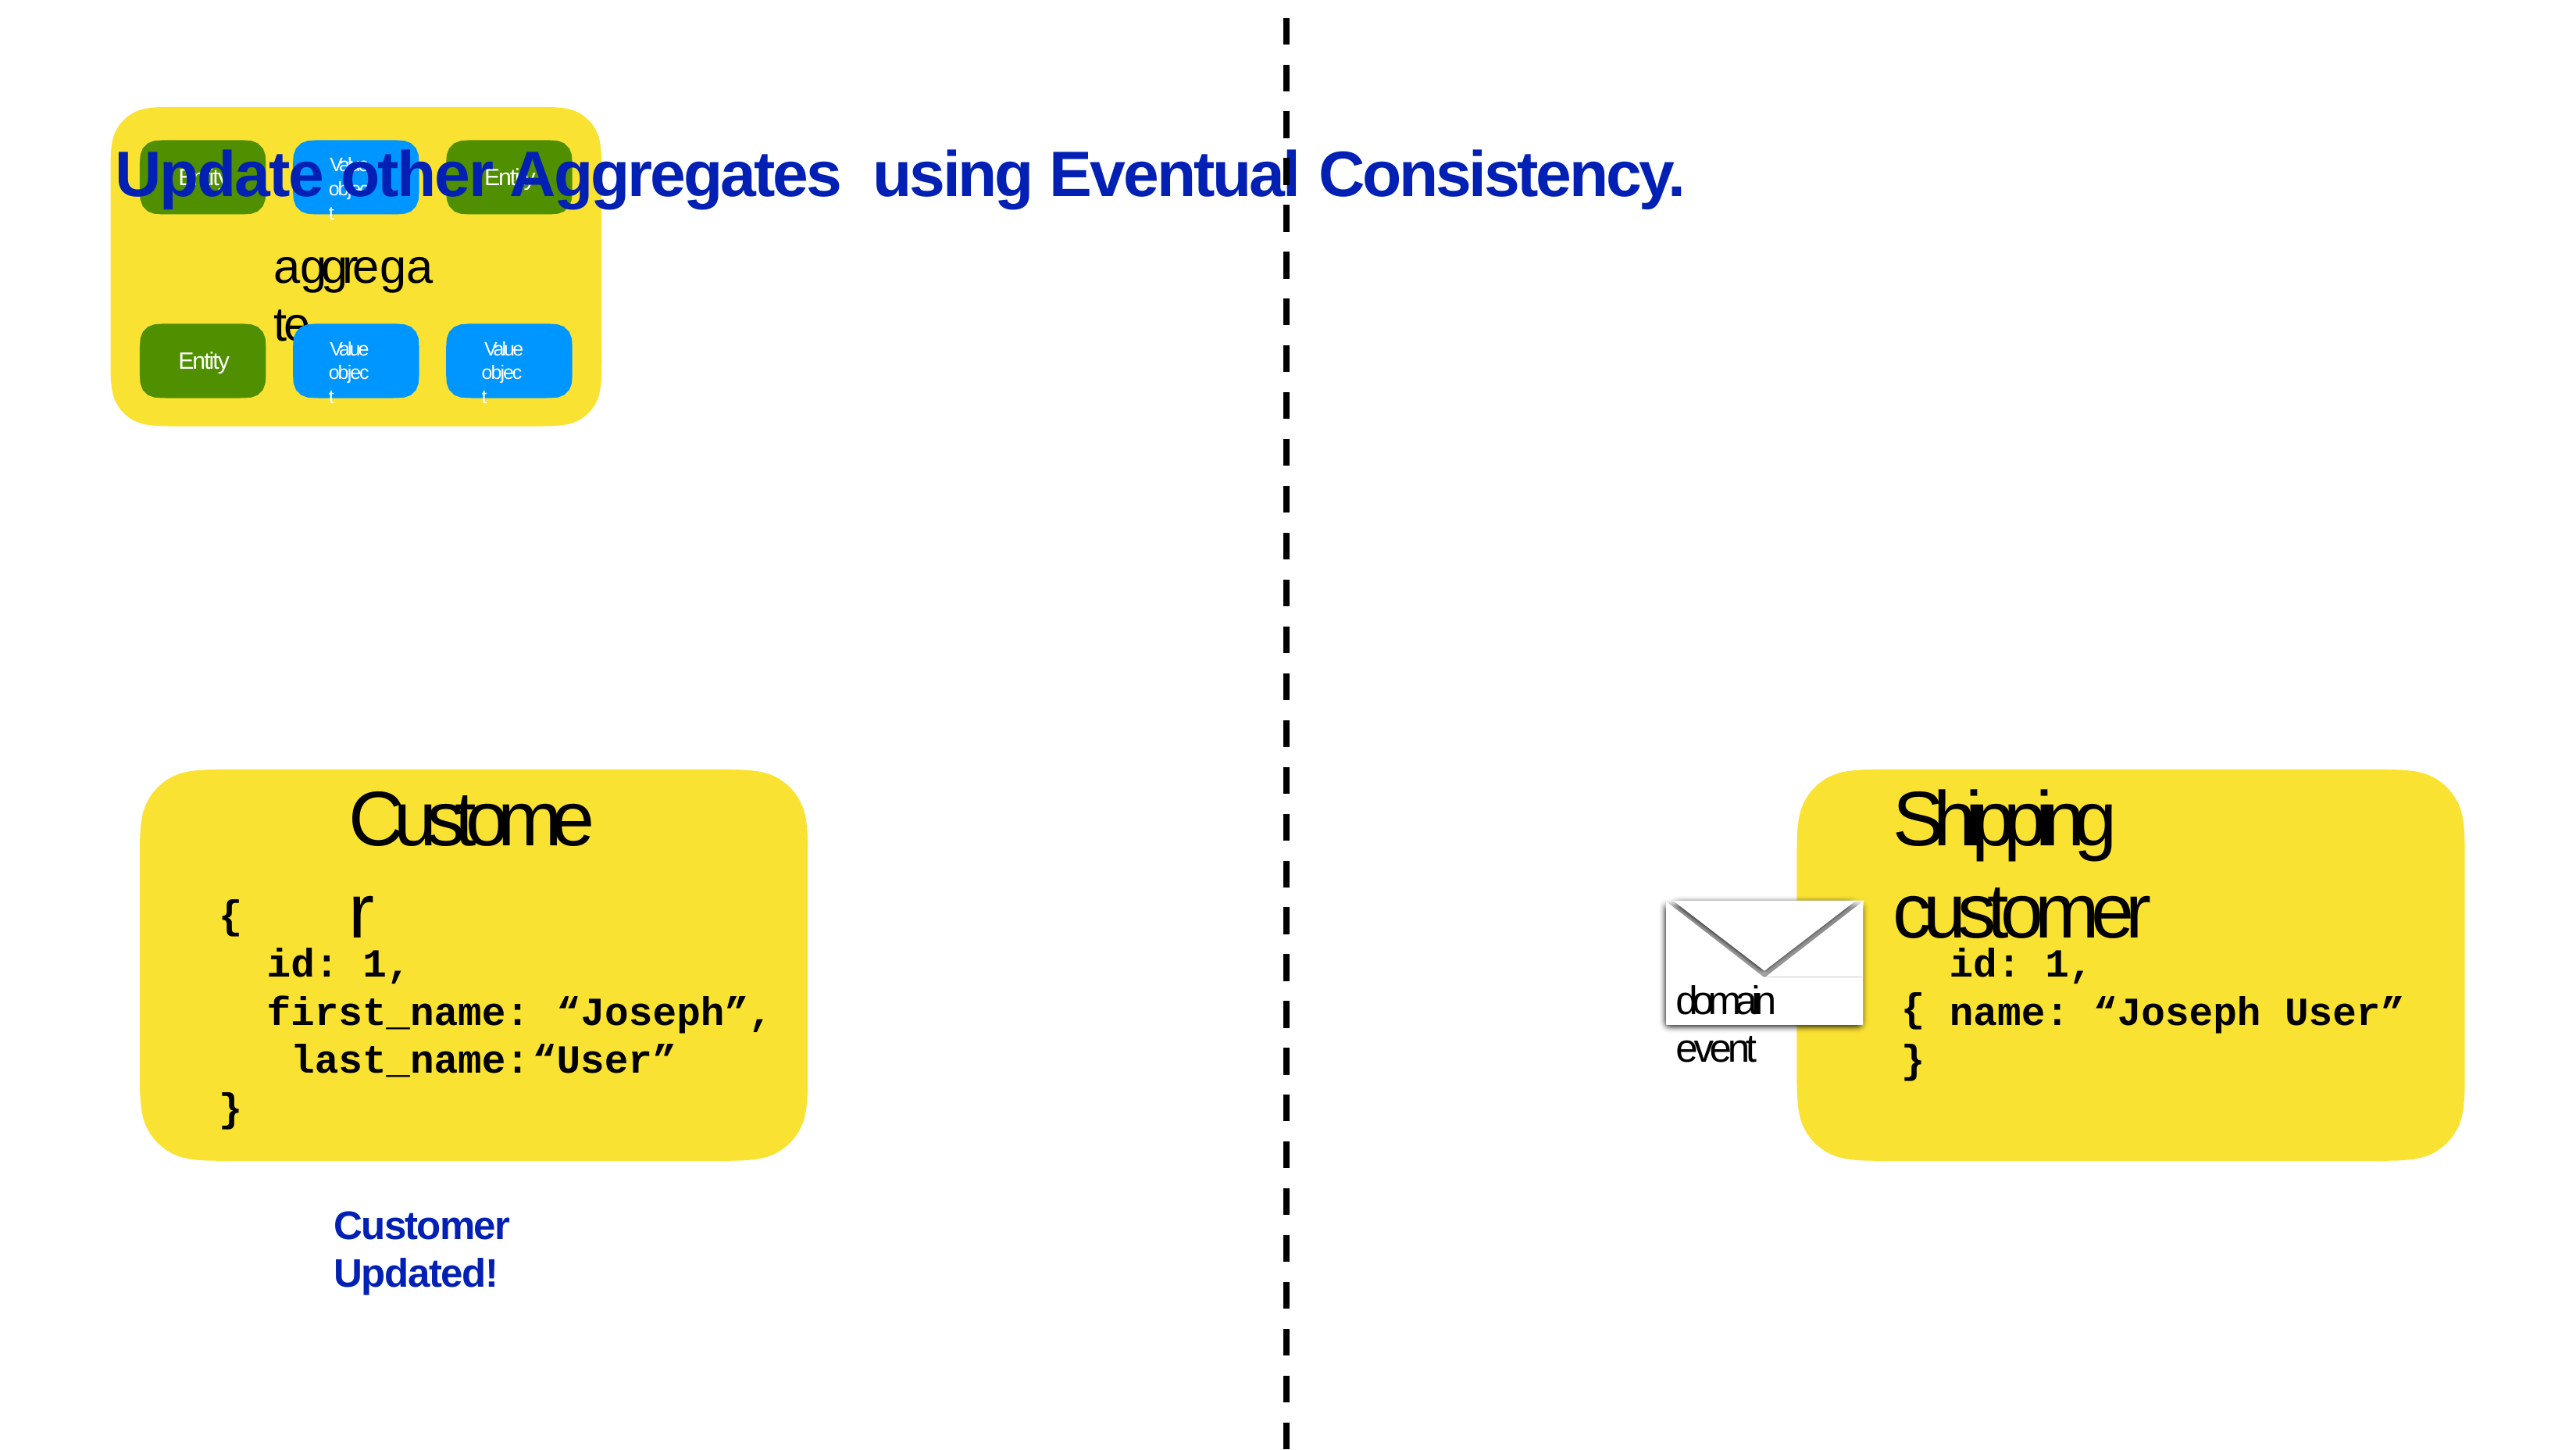

# Update other Aggregates  using Eventual Consistency.

Value  object
Entity
Entity
aggregate

Value  object
Value  object
Entity
Shipping customer
{
Customer

{

id: 1,  first_name:  last_name:
id: 1,
domain event
“Joseph”,
name: “Joseph User”
“User”
}
}

Customer Updated!